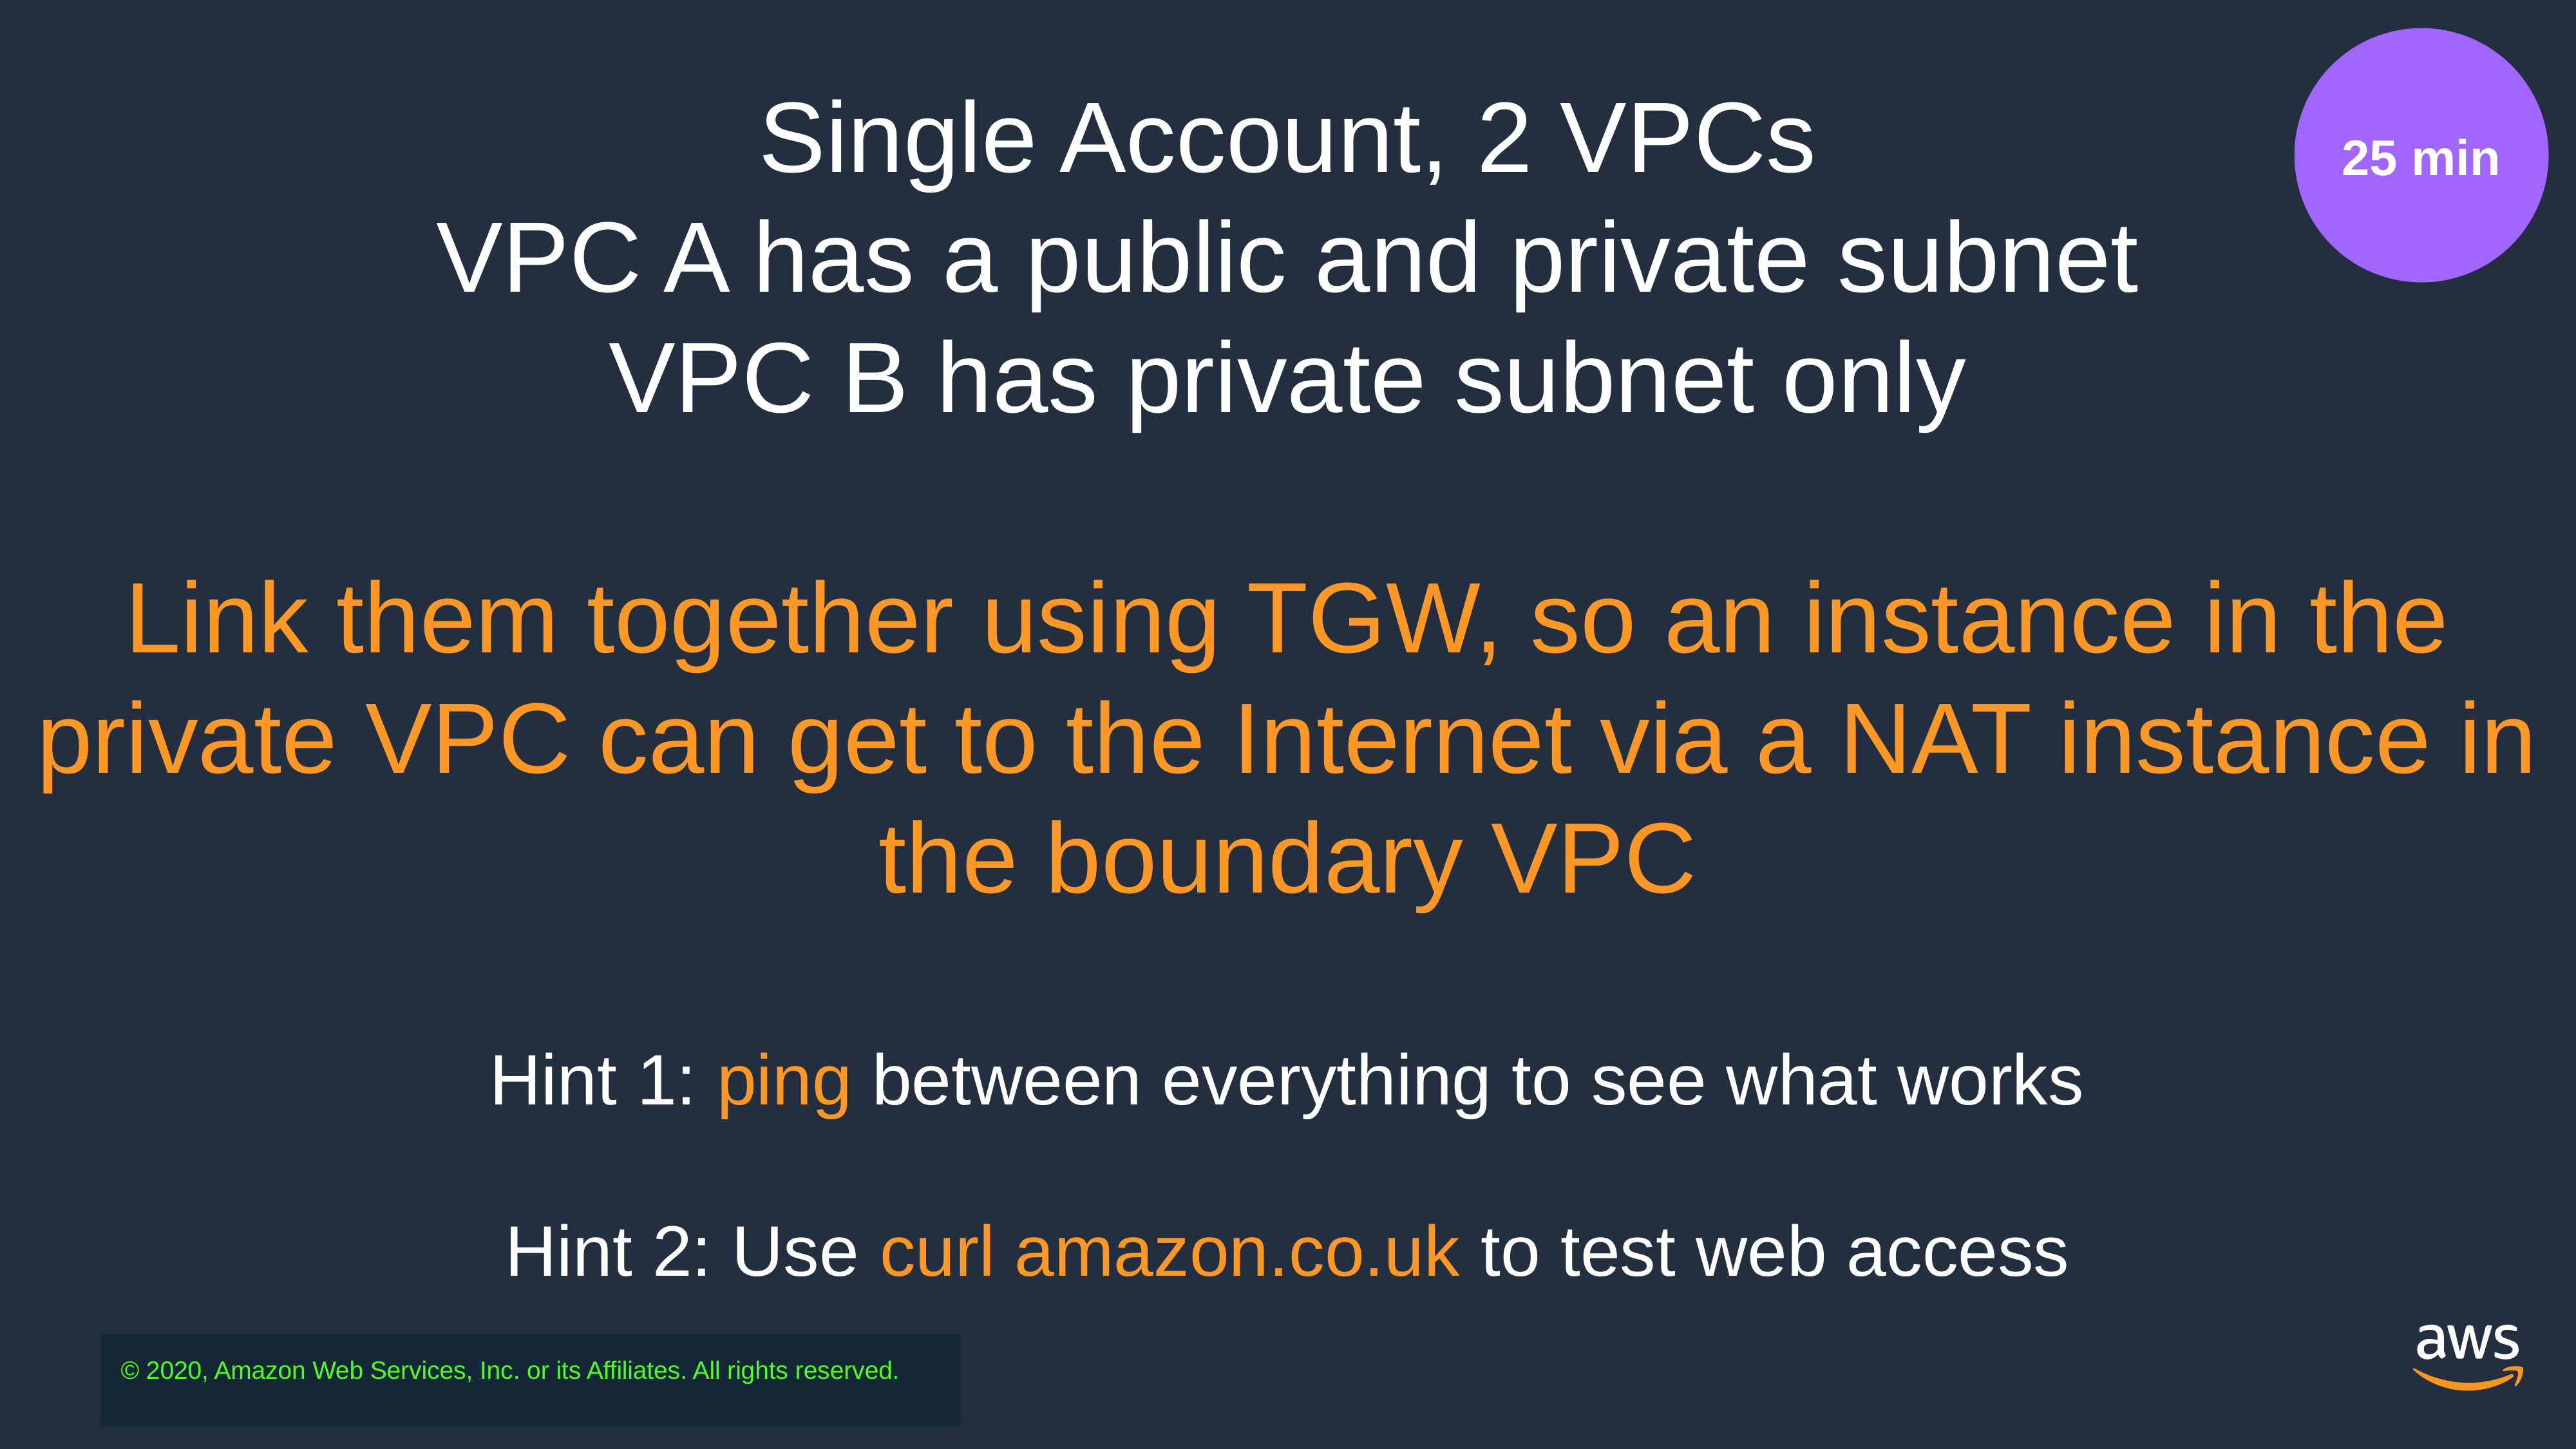

25 min
Single Account, 2 VPCs
VPC A has a public and private subnet
VPC B has private subnet only

Link them together using TGW, so an instance in the private VPC can get to the Internet via a NAT instance in the boundary VPC

Hint 1: ping between everything to see what works

Hint 2: Use curl amazon.co.uk to test web access